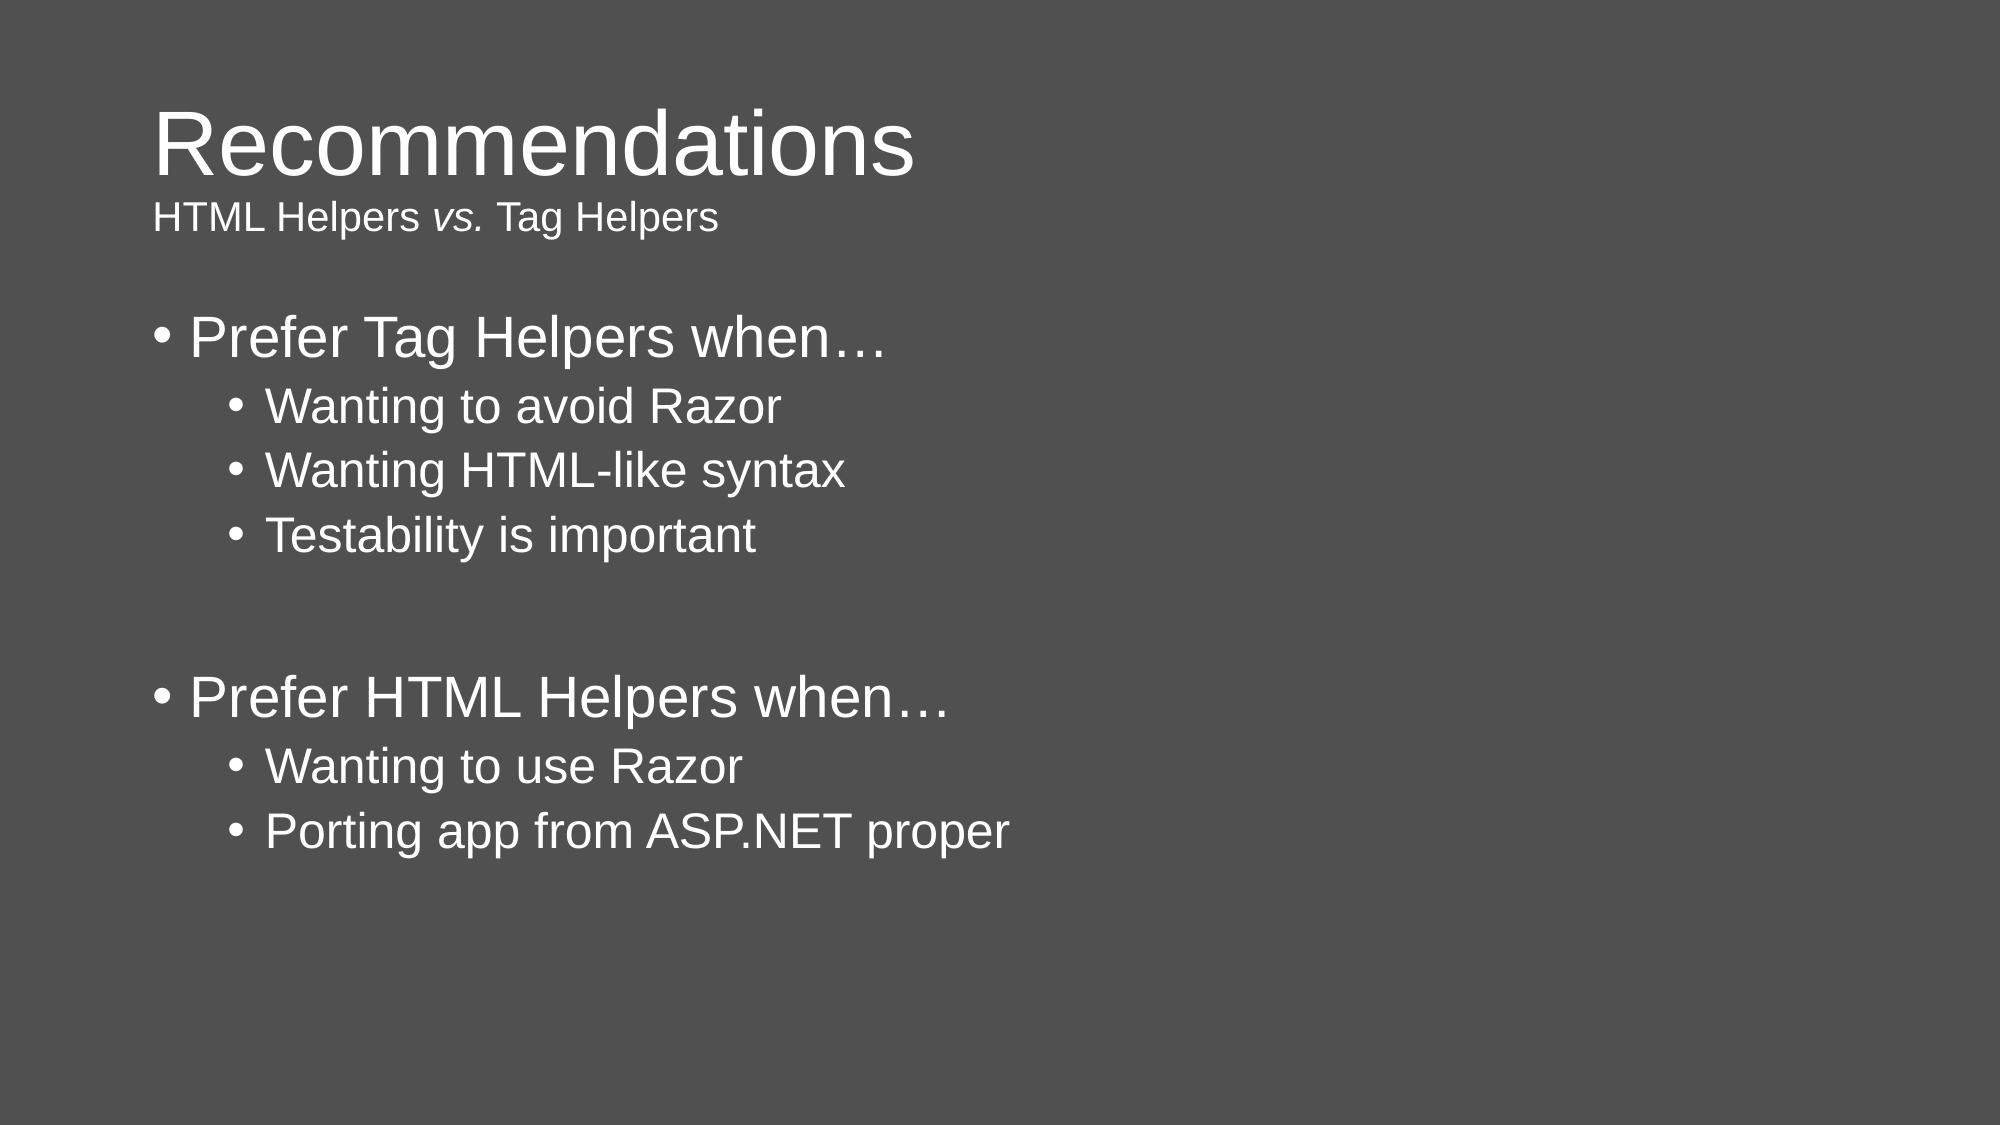

# Recommendations HTML Helpers vs. Tag Helpers
Prefer Tag Helpers when…
Wanting to avoid Razor
Wanting HTML-like syntax
Testability is important

Prefer HTML Helpers when…
Wanting to use Razor
Porting app from ASP.NET proper